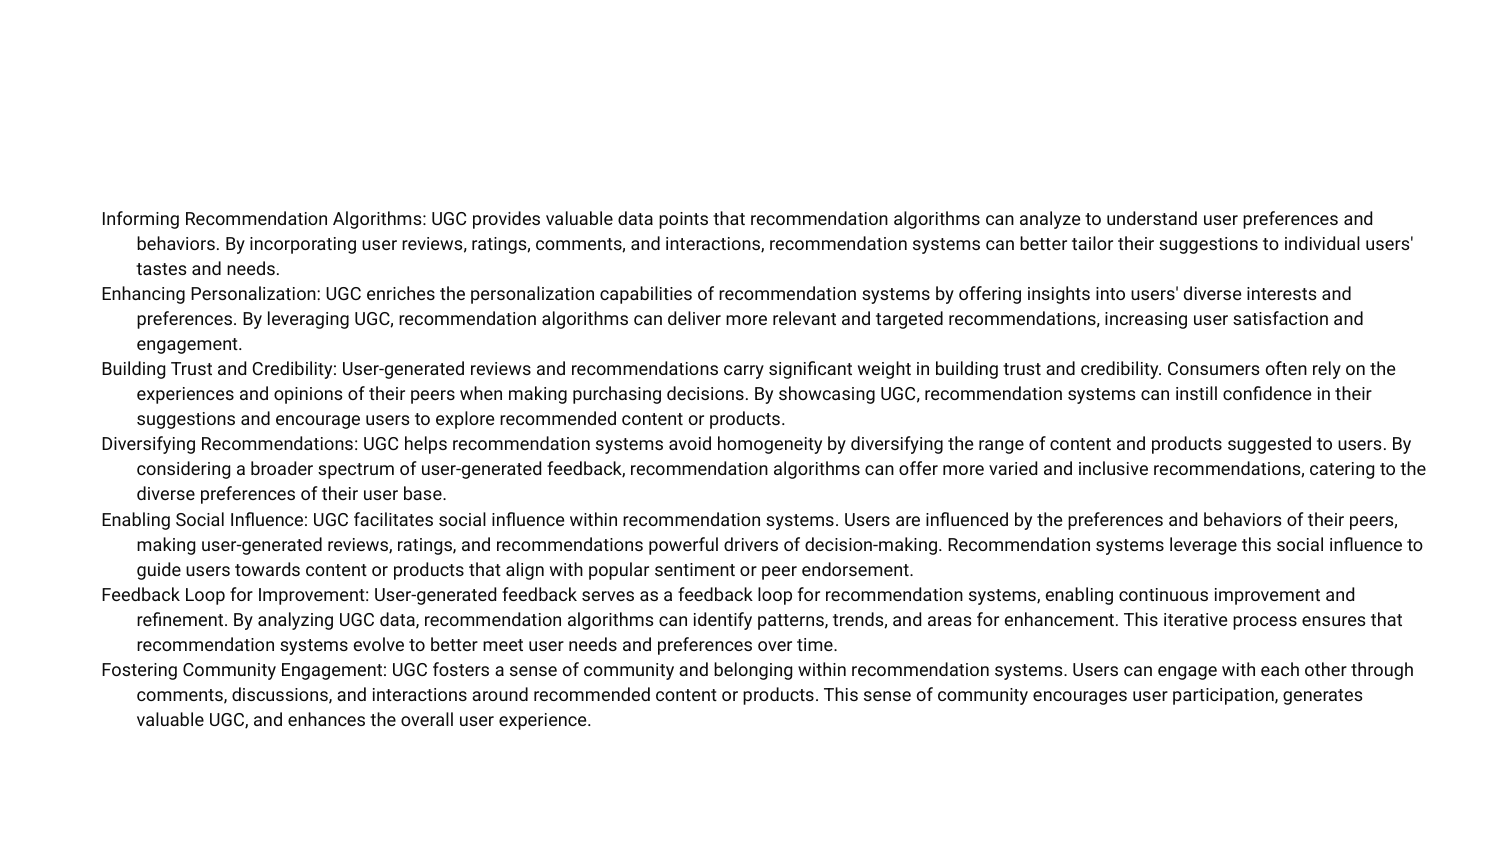

#
Informing Recommendation Algorithms: UGC provides valuable data points that recommendation algorithms can analyze to understand user preferences and behaviors. By incorporating user reviews, ratings, comments, and interactions, recommendation systems can better tailor their suggestions to individual users' tastes and needs.
Enhancing Personalization: UGC enriches the personalization capabilities of recommendation systems by offering insights into users' diverse interests and preferences. By leveraging UGC, recommendation algorithms can deliver more relevant and targeted recommendations, increasing user satisfaction and engagement.
Building Trust and Credibility: User-generated reviews and recommendations carry significant weight in building trust and credibility. Consumers often rely on the experiences and opinions of their peers when making purchasing decisions. By showcasing UGC, recommendation systems can instill confidence in their suggestions and encourage users to explore recommended content or products.
Diversifying Recommendations: UGC helps recommendation systems avoid homogeneity by diversifying the range of content and products suggested to users. By considering a broader spectrum of user-generated feedback, recommendation algorithms can offer more varied and inclusive recommendations, catering to the diverse preferences of their user base.
Enabling Social Influence: UGC facilitates social influence within recommendation systems. Users are influenced by the preferences and behaviors of their peers, making user-generated reviews, ratings, and recommendations powerful drivers of decision-making. Recommendation systems leverage this social influence to guide users towards content or products that align with popular sentiment or peer endorsement.
Feedback Loop for Improvement: User-generated feedback serves as a feedback loop for recommendation systems, enabling continuous improvement and refinement. By analyzing UGC data, recommendation algorithms can identify patterns, trends, and areas for enhancement. This iterative process ensures that recommendation systems evolve to better meet user needs and preferences over time.
Fostering Community Engagement: UGC fosters a sense of community and belonging within recommendation systems. Users can engage with each other through comments, discussions, and interactions around recommended content or products. This sense of community encourages user participation, generates valuable UGC, and enhances the overall user experience.